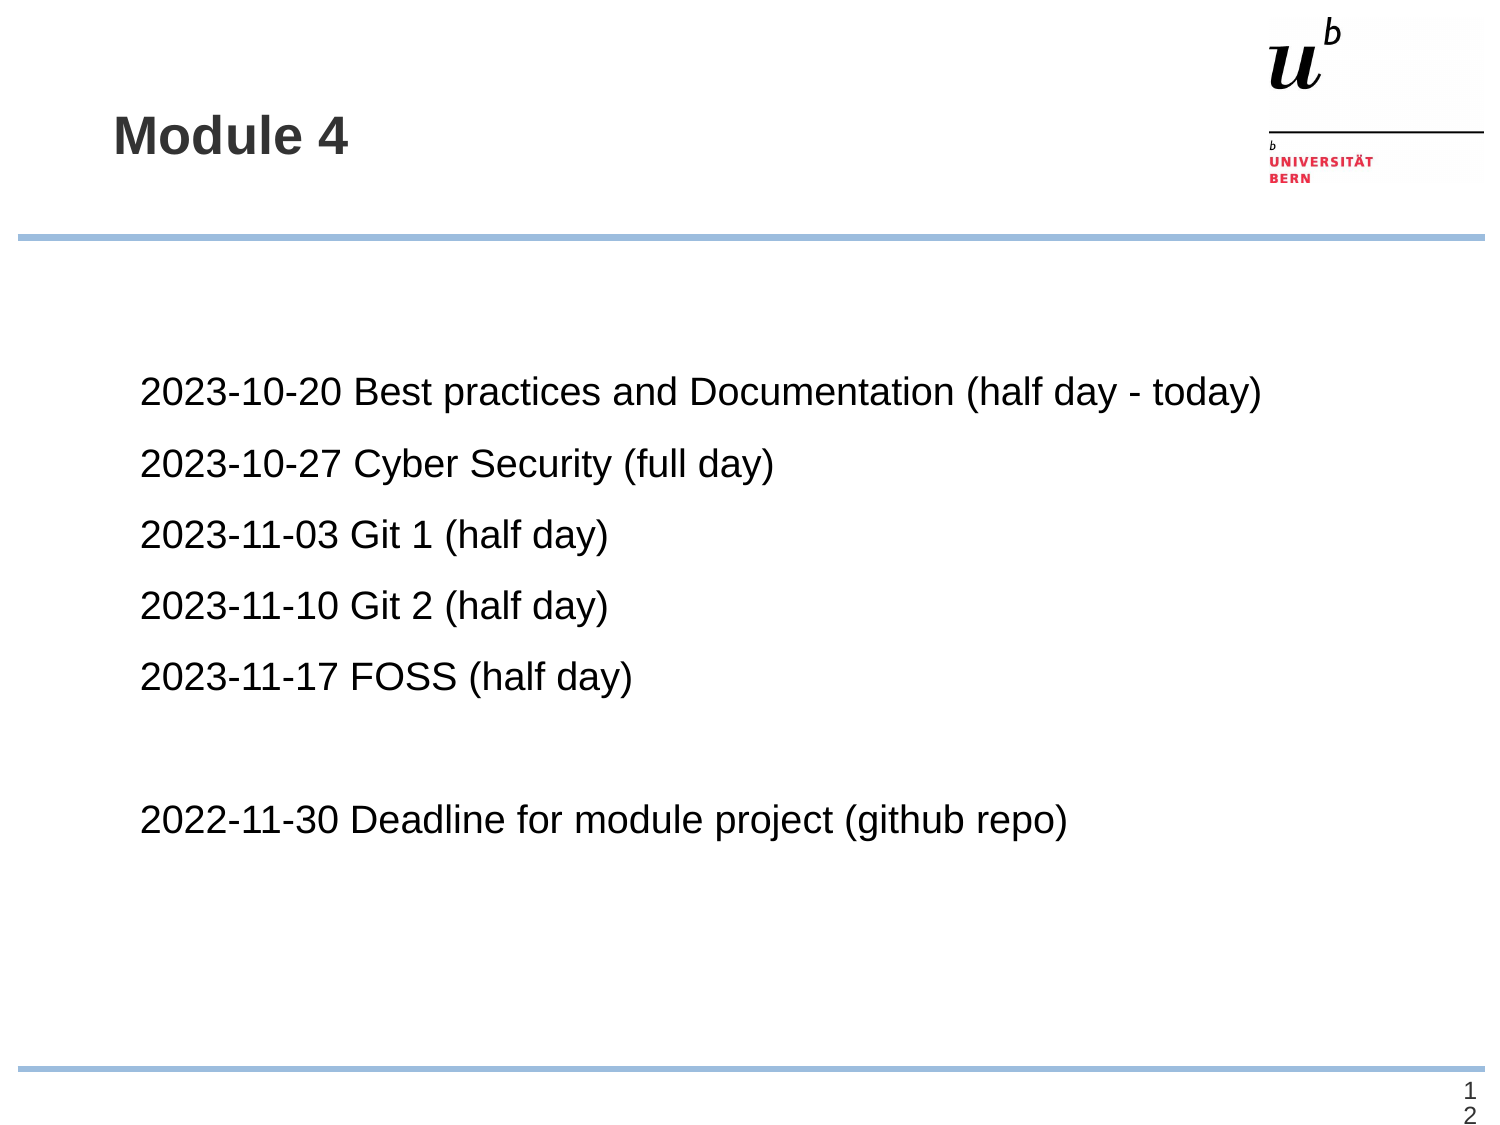

# Module 4

2023-10-20 Best practices and Documentation (half day - today)
2023-10-27 Cyber Security (full day)
2023-11-03 Git 1 (half day)
2023-11-10 Git 2 (half day)
2023-11-17 FOSS (half day)

2022-11-30 Deadline for module project (github repo)

12